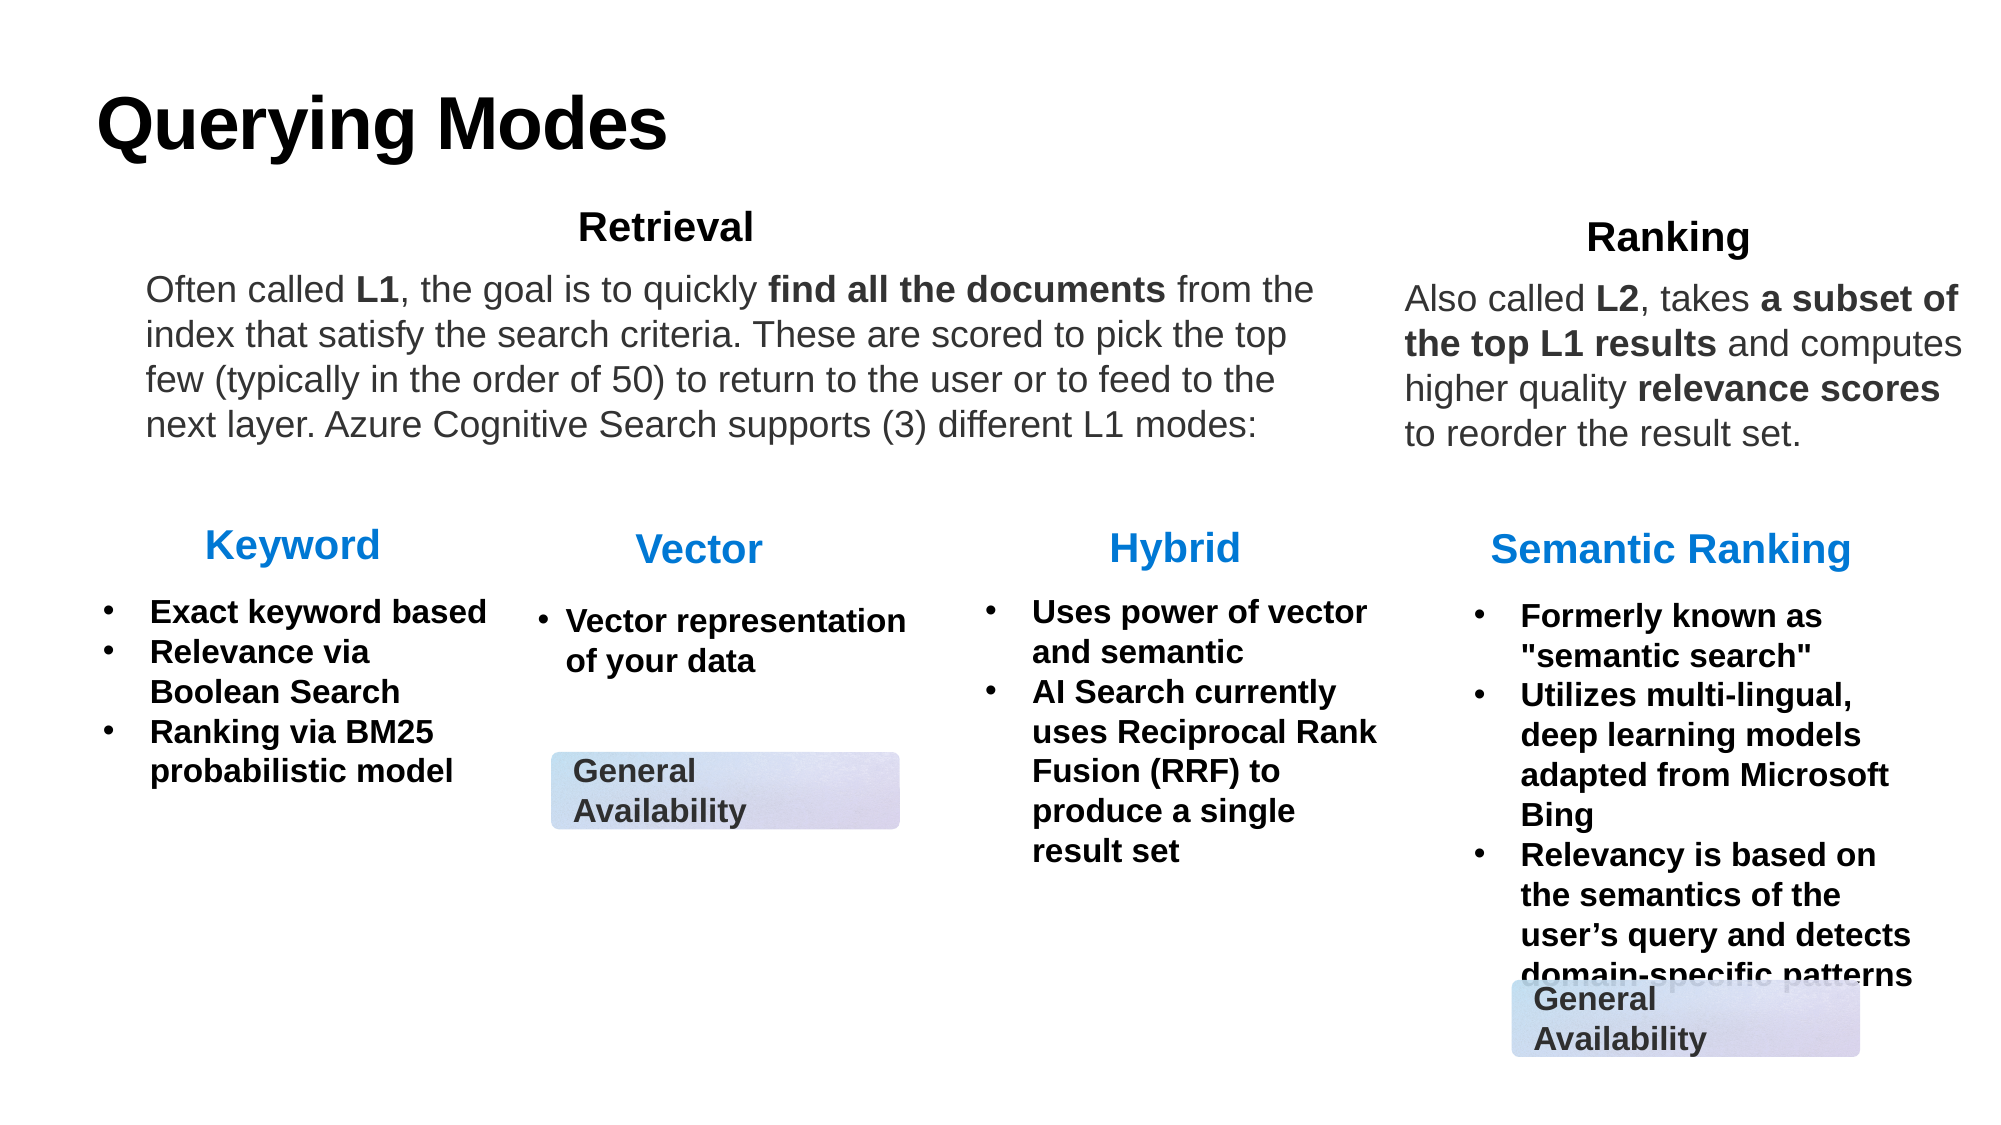

# Querying Modes
Retrieval
Ranking
Often called L1, the goal is to quickly find all the documents from the index that satisfy the search criteria. These are scored to pick the top few (typically in the order of 50) to return to the user or to feed to the next layer. Azure Cognitive Search supports (3) different L1 modes:
Also called L2, takes a subset of the top L1 results and computes higher quality relevance scores to reorder the result set.
Keyword

Hybrid
Vector
Semantic Ranking
Exact keyword based
Relevance via Boolean Search
Ranking via BM25 probabilistic model

Uses power of vector and semantic
AI Search currently uses Reciprocal Rank Fusion (RRF) to produce a single result set
Formerly known as "semantic search"
Utilizes multi-lingual, deep learning models adapted from Microsoft Bing
Relevancy is based on the semantics of the user’s query and detects domain-specific patterns
Vector representation of your data
General Availability
General Availability